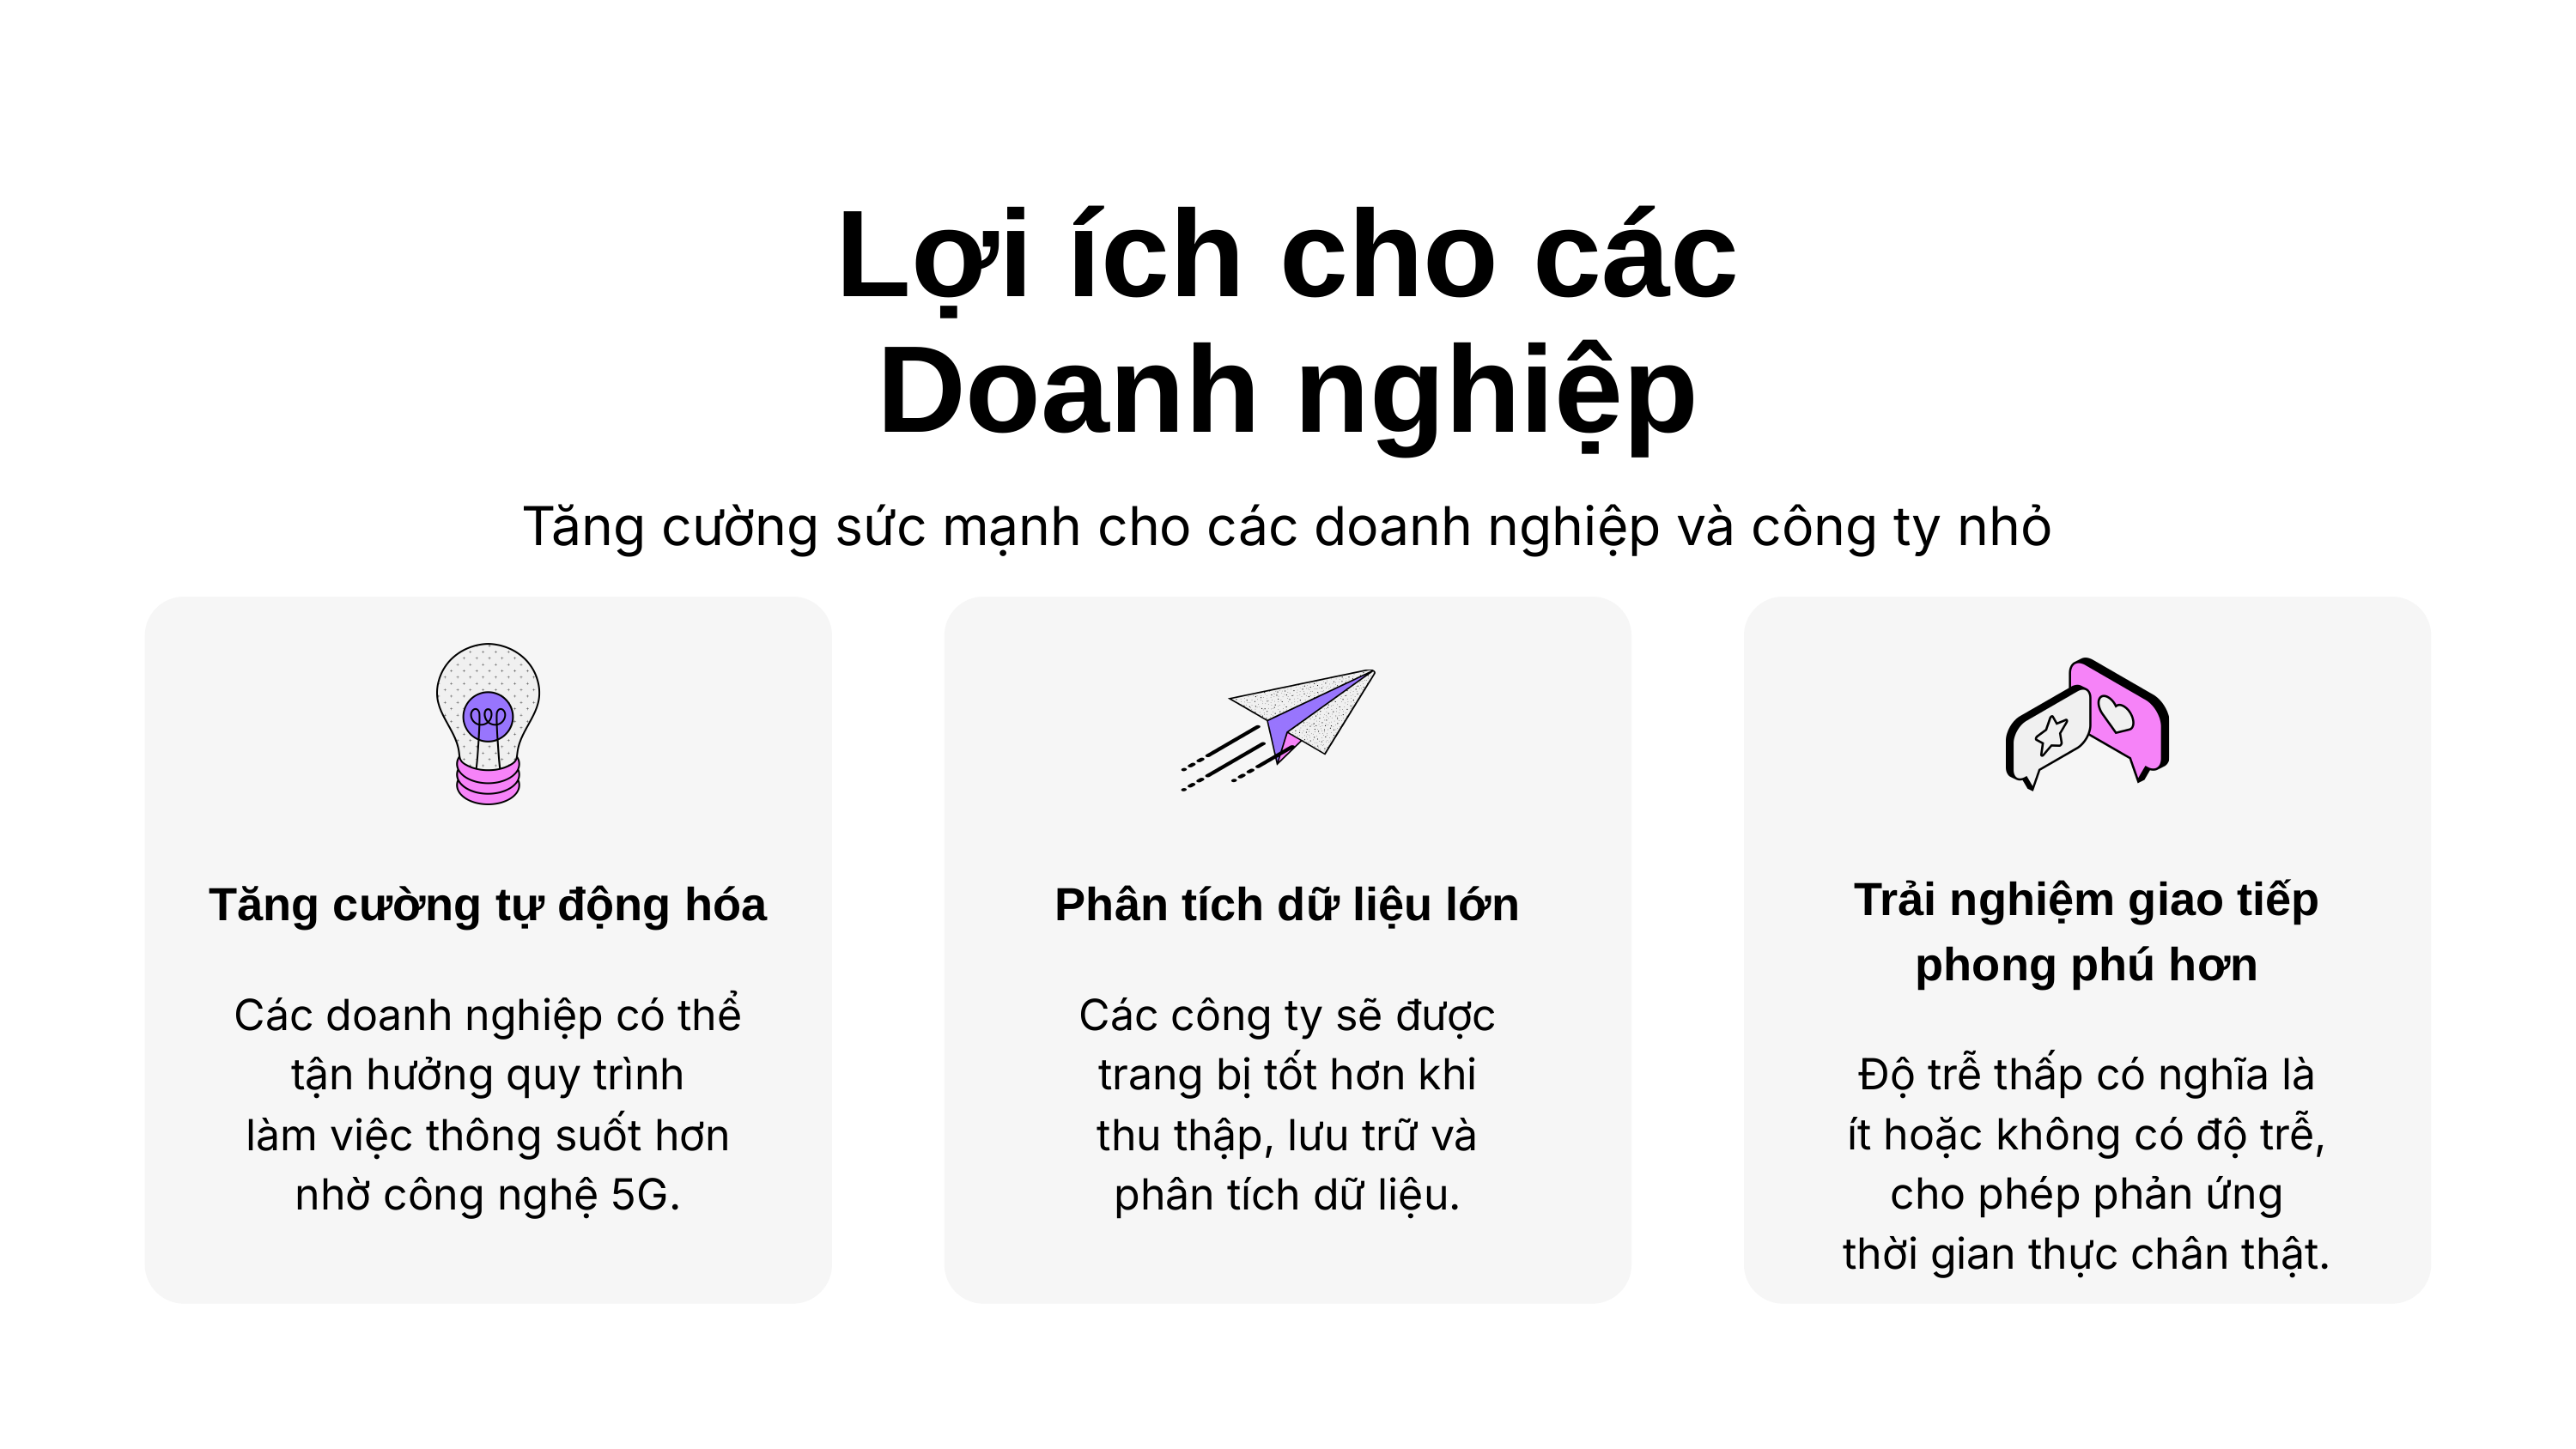

Lợi ích cho các
Doanh nghiệp

Tăng cường sức mạnh cho các doanh nghiệp và công ty nhỏ

Trải nghiệm giao tiếp phong phú hơn
Độ trễ thấp có nghĩa là
ít hoặc không có độ trễ,
cho phép phản ứng
thời gian thực chân thật.
Tăng cường tự động hóa
Các doanh nghiệp có thể tận hưởng quy trình
làm việc thông suốt hơn nhờ công nghệ 5G.
Phân tích dữ liệu lớn
Các công ty sẽ được
trang bị tốt hơn khi
thu thập, lưu trữ và
phân tích dữ liệu.